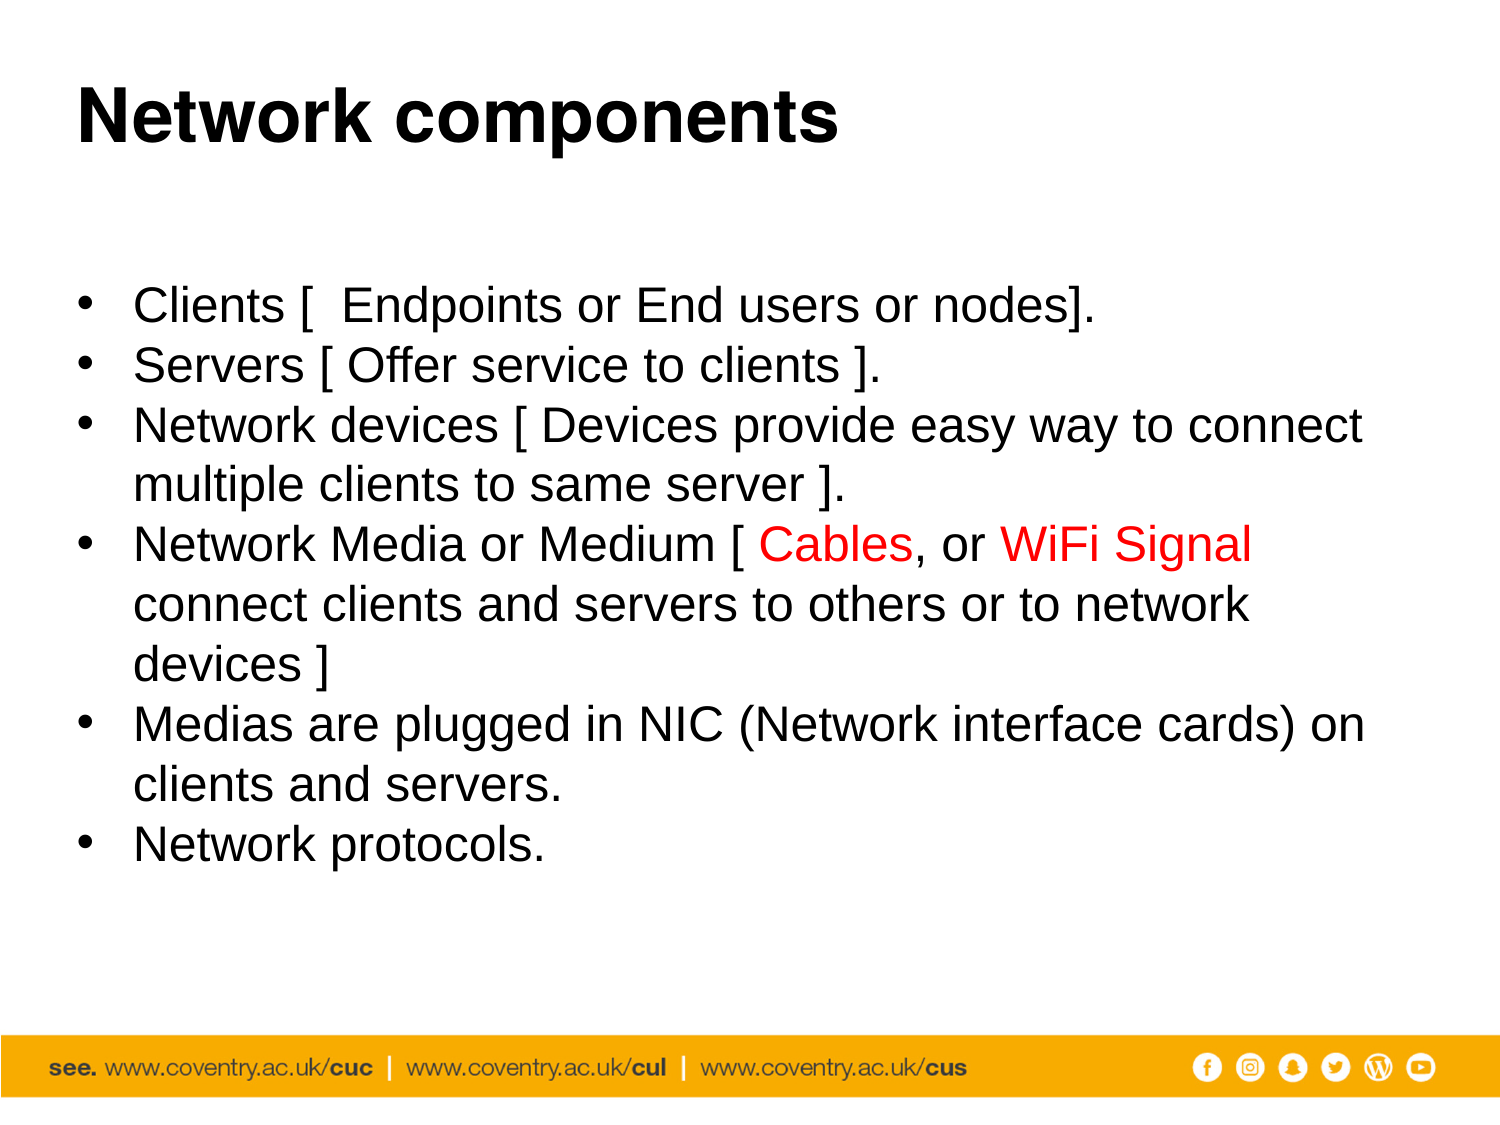

# Network components

Clients [  Endpoints or End users or nodes].
Servers [ Offer service to clients ].
Network devices [ Devices provide easy way to connect multiple clients to same server ].
Network Media or Medium [ Cables, or WiFi Signal connect clients and servers to others or to network devices ]
Medias are plugged in NIC (Network interface cards) on clients and servers.
Network protocols.